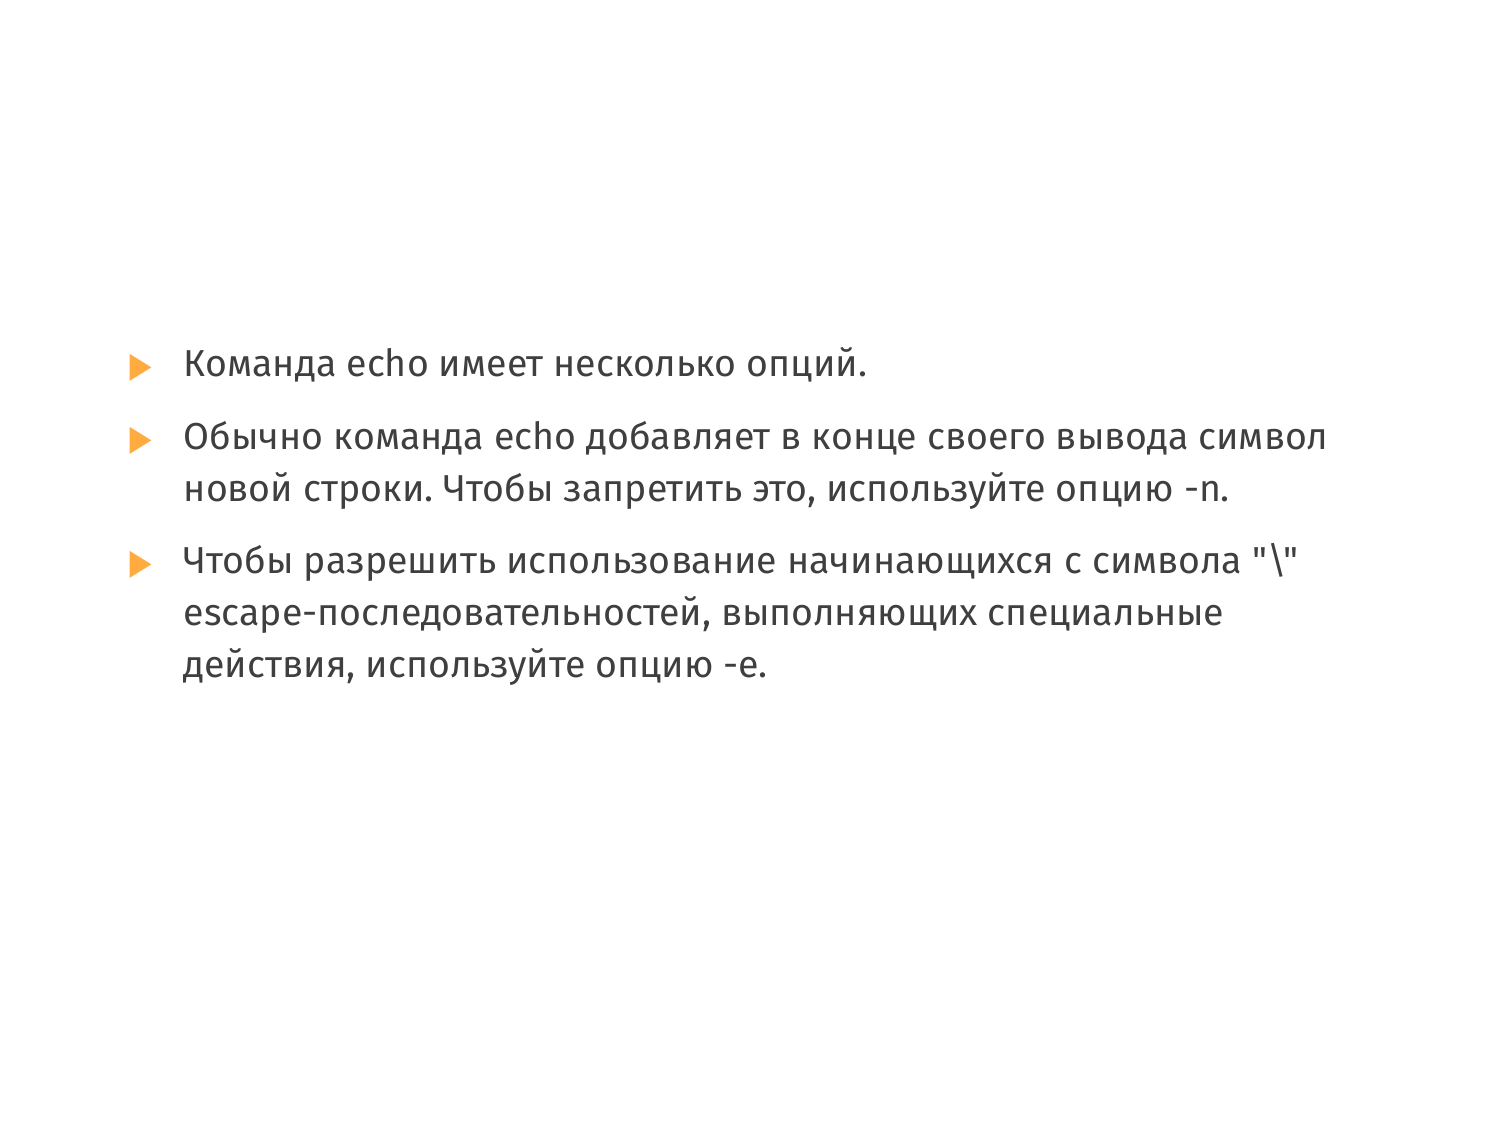

#
Команда echo имеет несколько опций.
Обычно команда echo добавляет в конце своего вывода символ новой строки. Чтобы запретить это, используйте опцию -n.
Чтобы разрешить использование начинающихся с символа "\" escape-последовательностей, выполняющих специальные действия, используйте опцию -e.